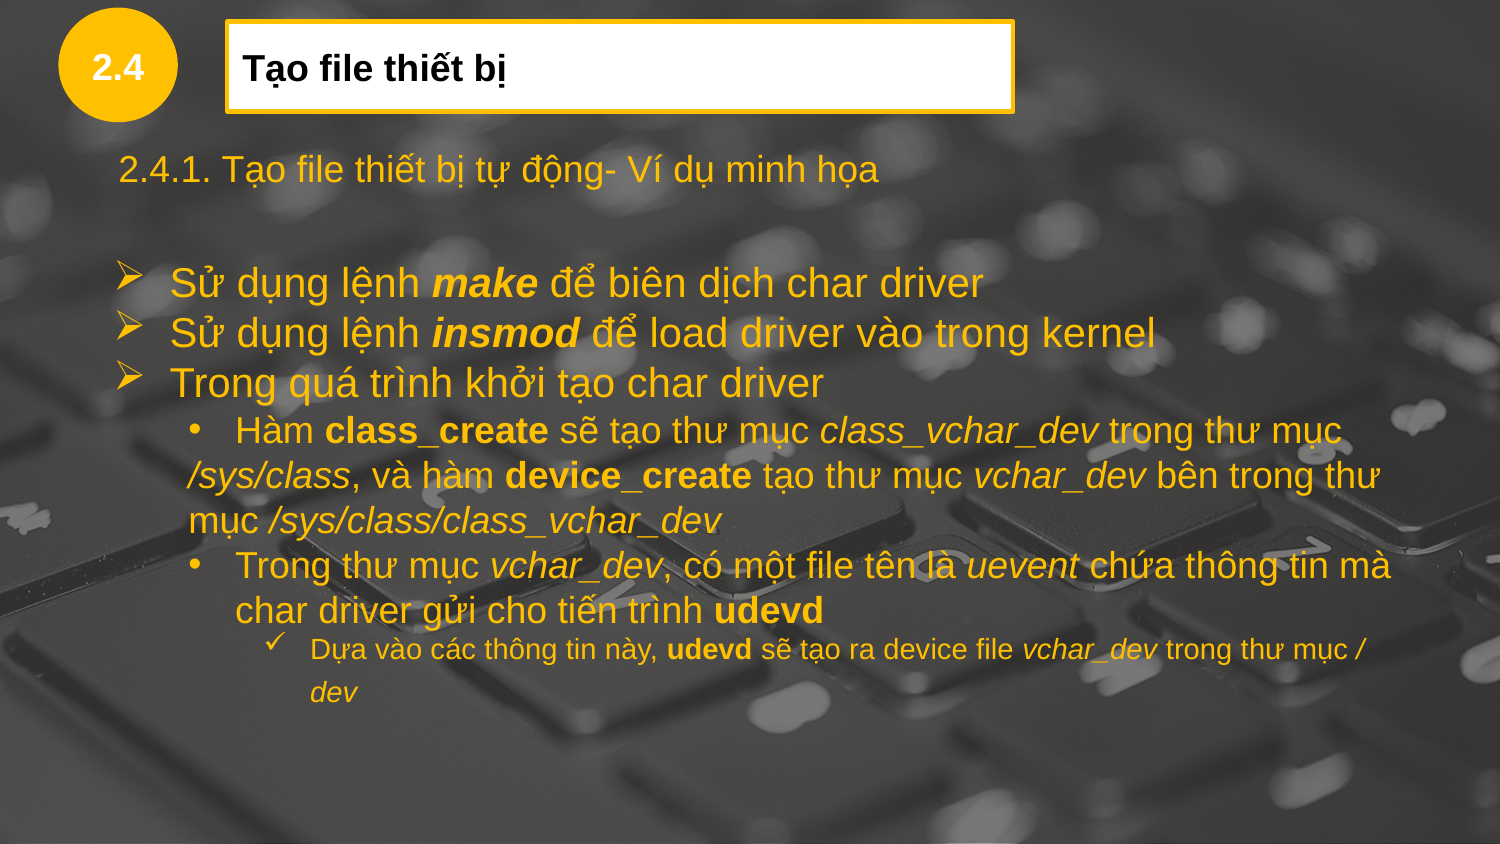

2.4
Tạo file thiết bị
2.4.1. Tạo file thiết bị tự động- Ví dụ minh họa
Sử dụng lệnh make để biên dịch char driver
Sử dụng lệnh insmod để load driver vào trong kernel
Trong quá trình khởi tạo char driver
Hàm class_create sẽ tạo thư mục class_vchar_dev trong thư mục
/sys/class, và hàm device_create tạo thư mục vchar_dev bên trong thư mục /sys/class/class_vchar_dev
Trong thư mục vchar_dev, có một file tên là uevent chứa thông tin mà char driver gửi cho tiến trình udevd
Dựa vào các thông tin này, udevd sẽ tạo ra device file vchar_dev trong thư mục /dev